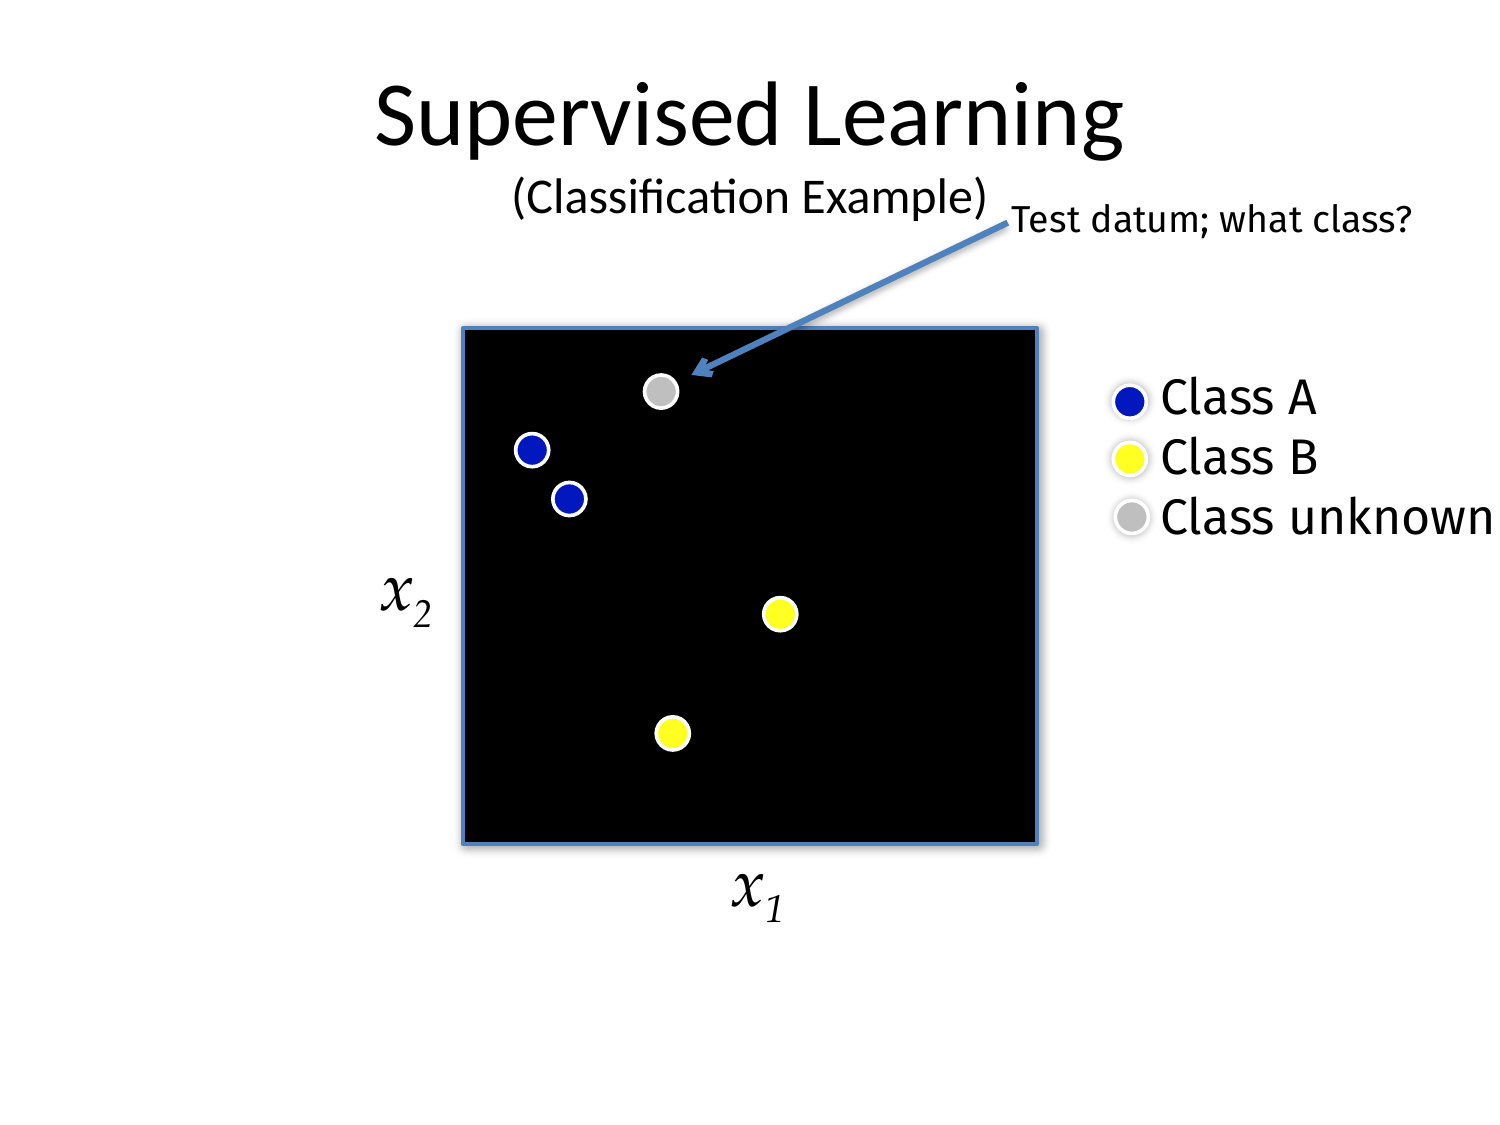

# Supervised Learning (Classification Example)
Test datum; what class?

Class A
Class B
Class unknown

x2

x1